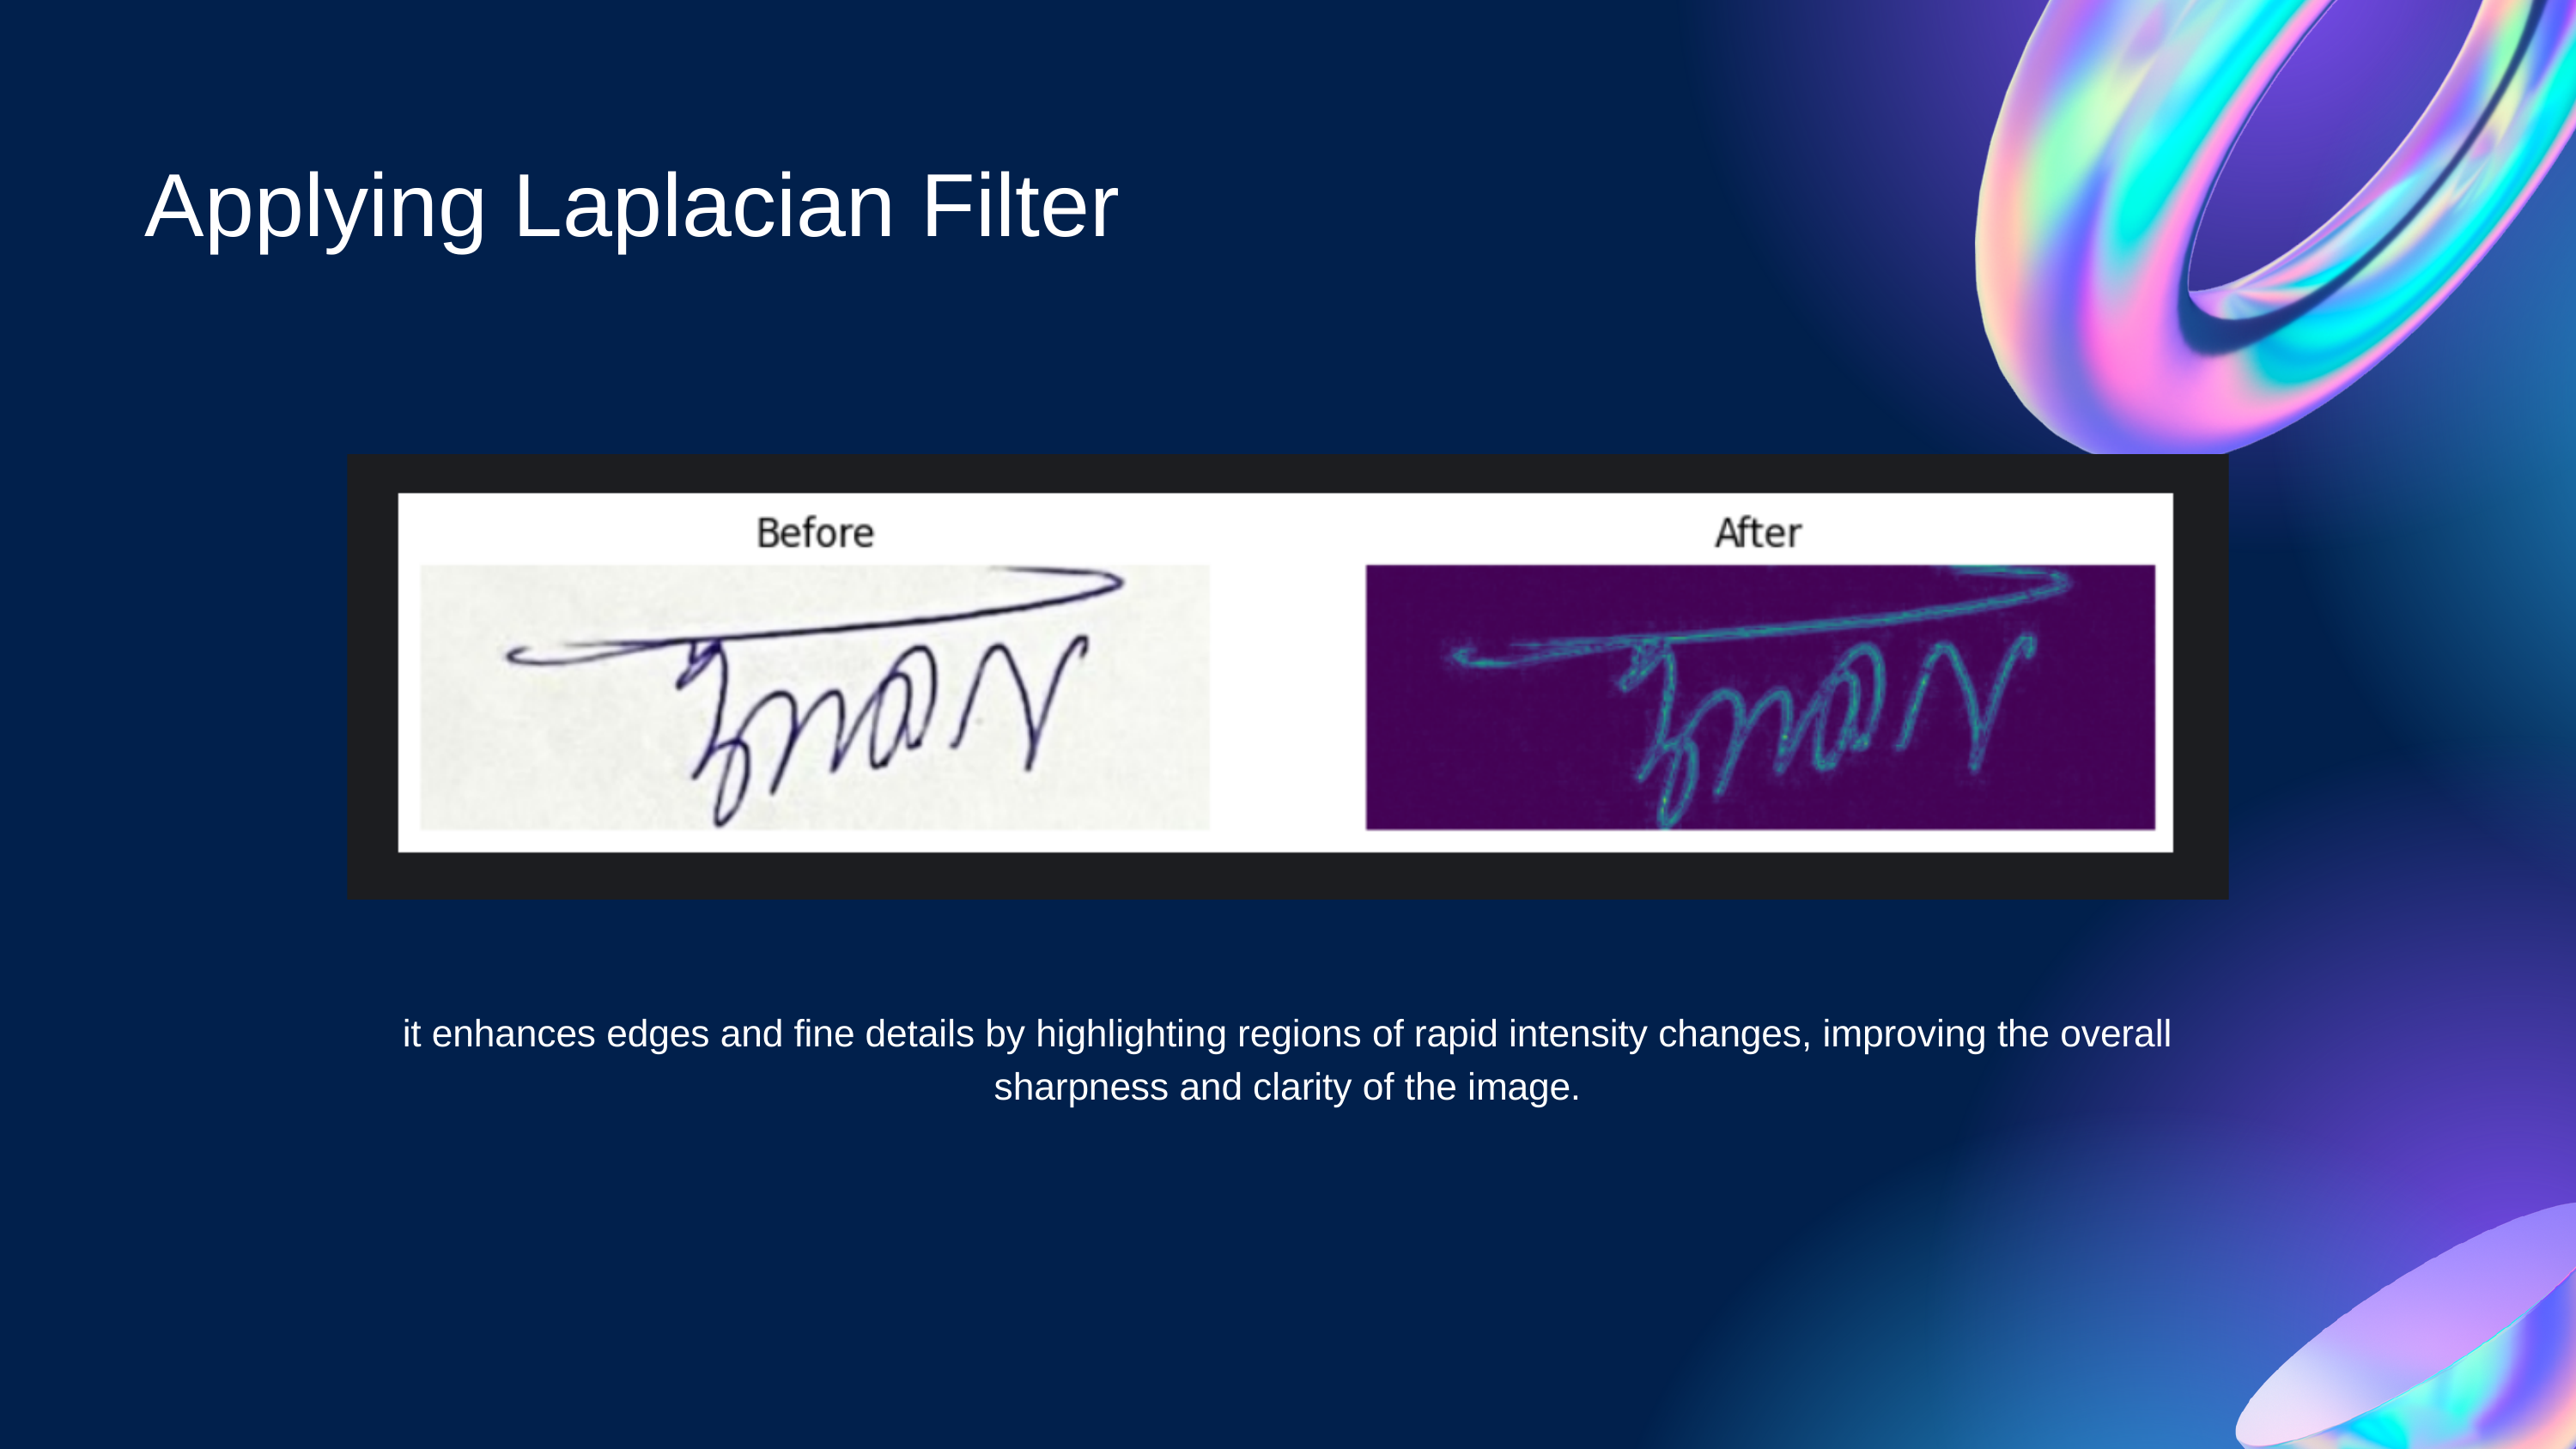

Applying Laplacian Filter

it enhances edges and fine details by highlighting regions of rapid intensity changes, improving the overall sharpness and clarity of the image.